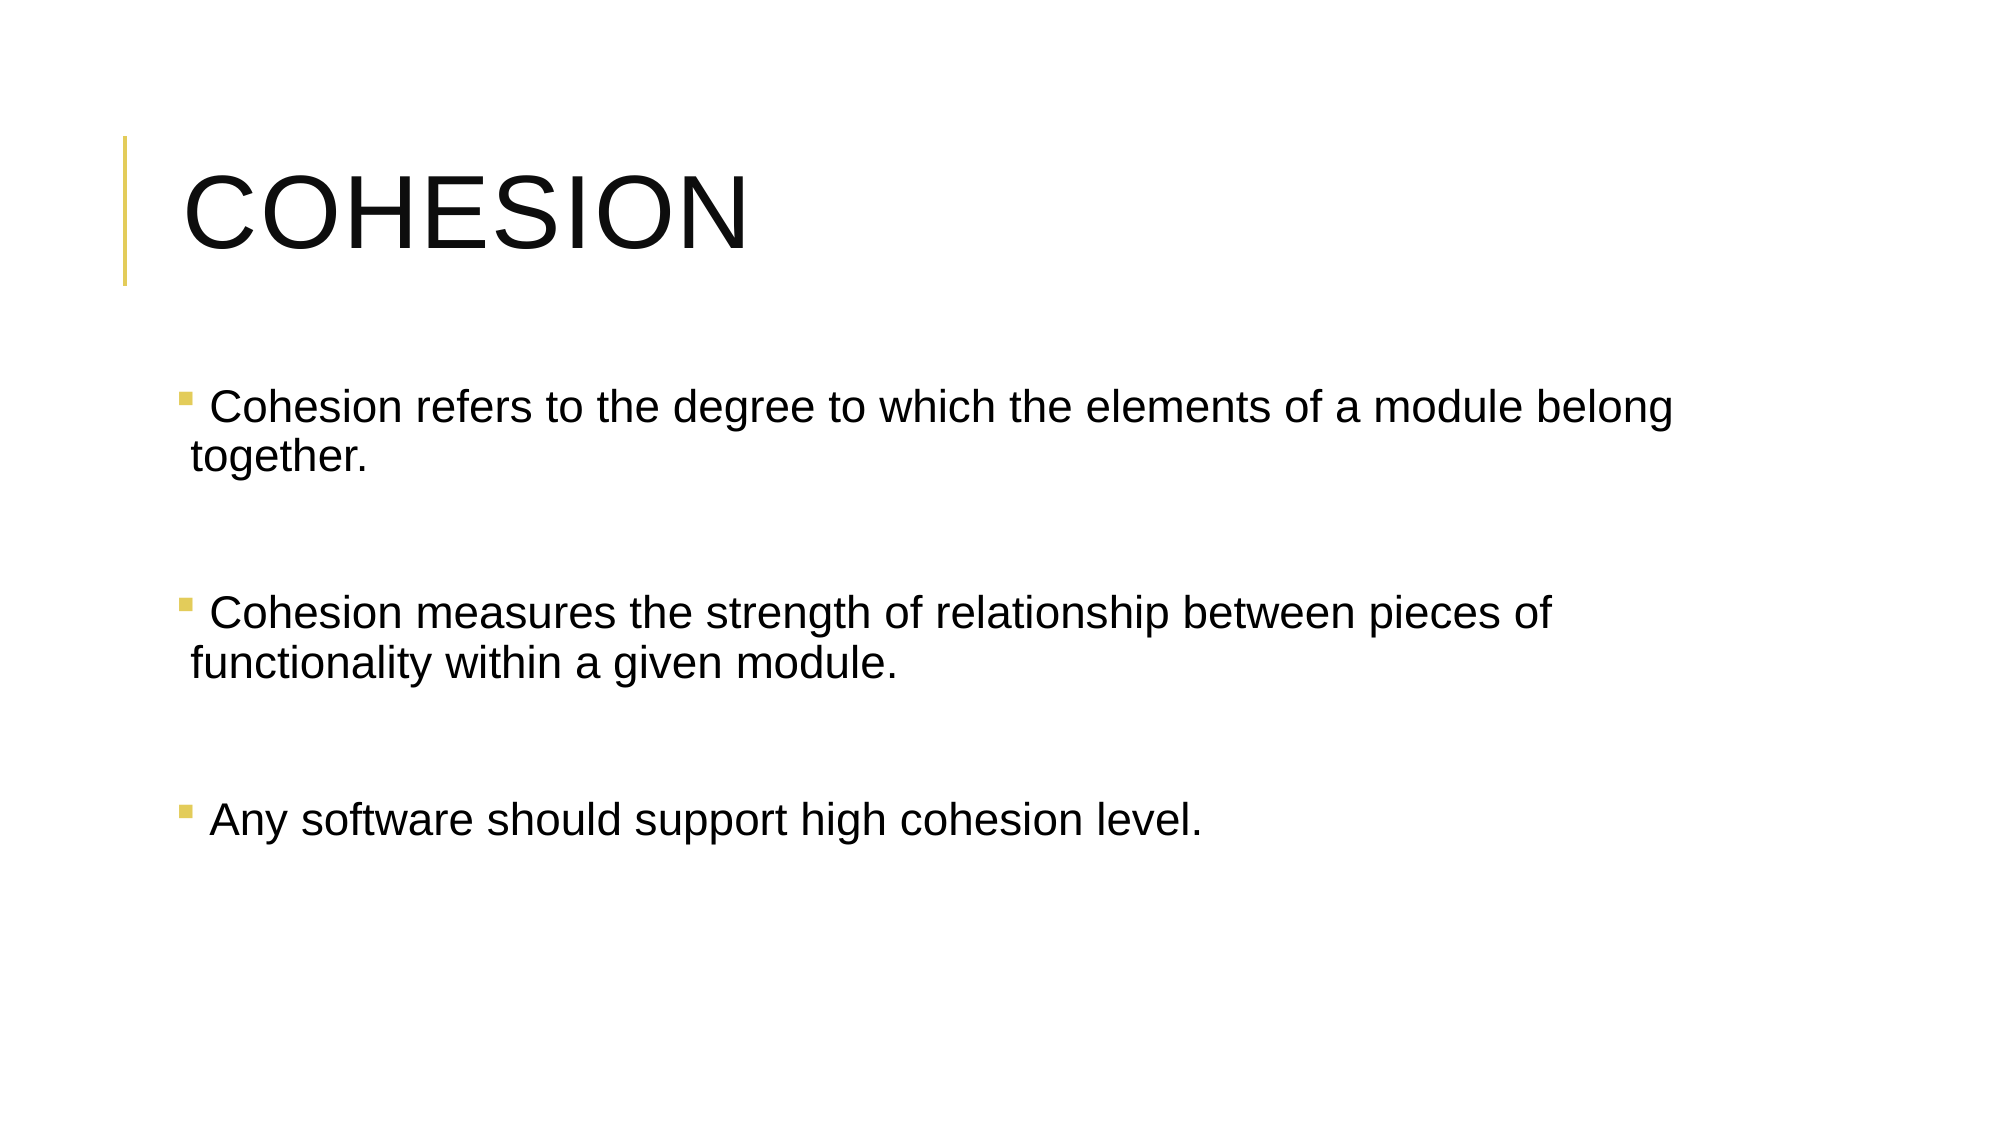

# COHESION
 Cohesion refers to the degree to which the elements of a module belong together.

 Cohesion measures the strength of relationship between pieces of functionality within a given module.

 Any software should support high cohesion level.